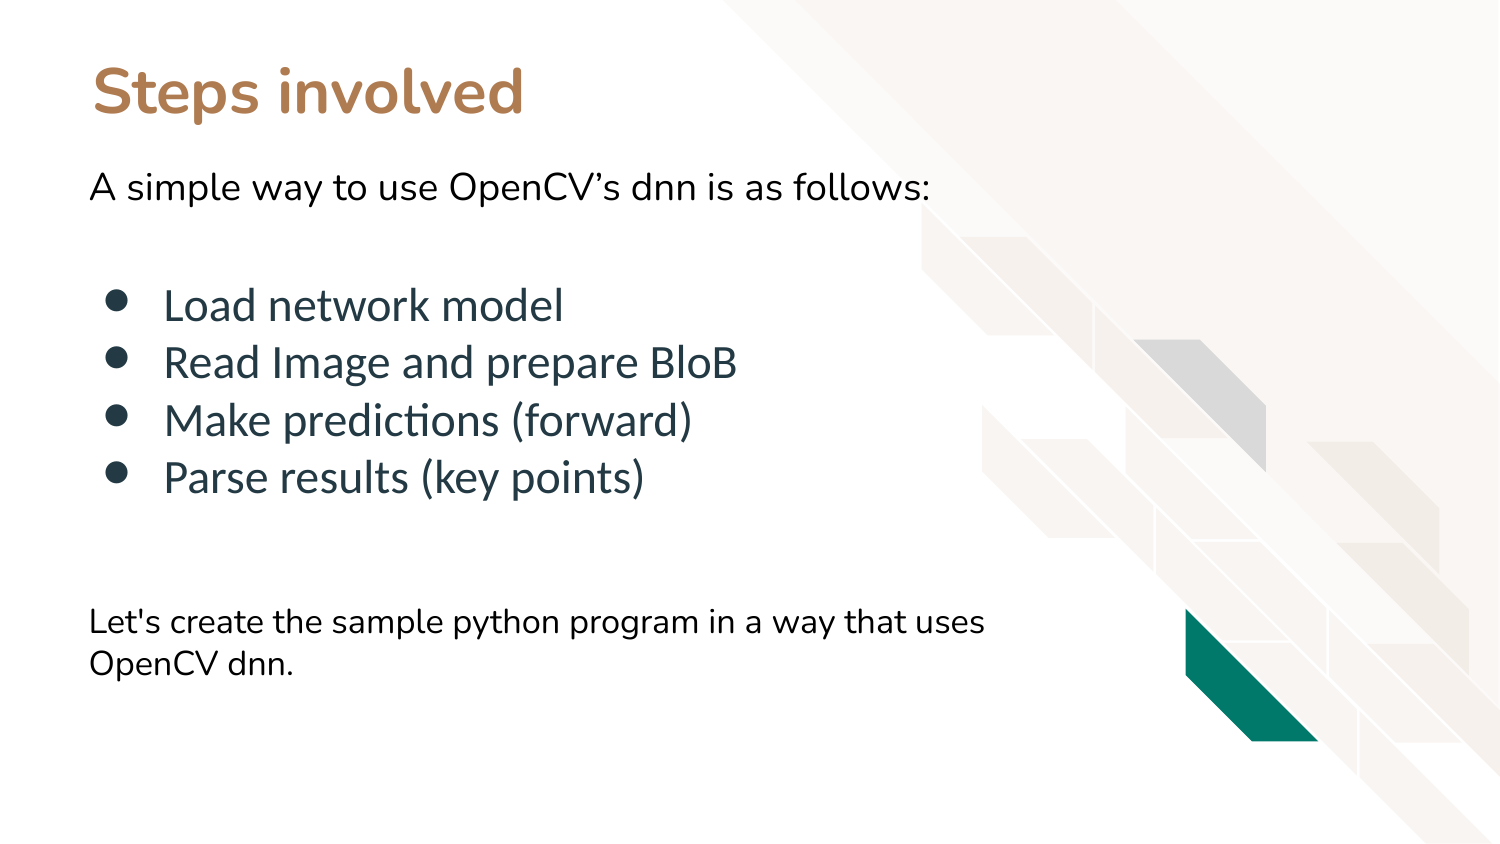

# Steps involved
A simple way to use OpenCV’s dnn is as follows:

Load network model
Read Image and prepare BloB
Make predictions (forward)
Parse results (key points)
Let's create the sample python program in a way that uses OpenCV dnn.